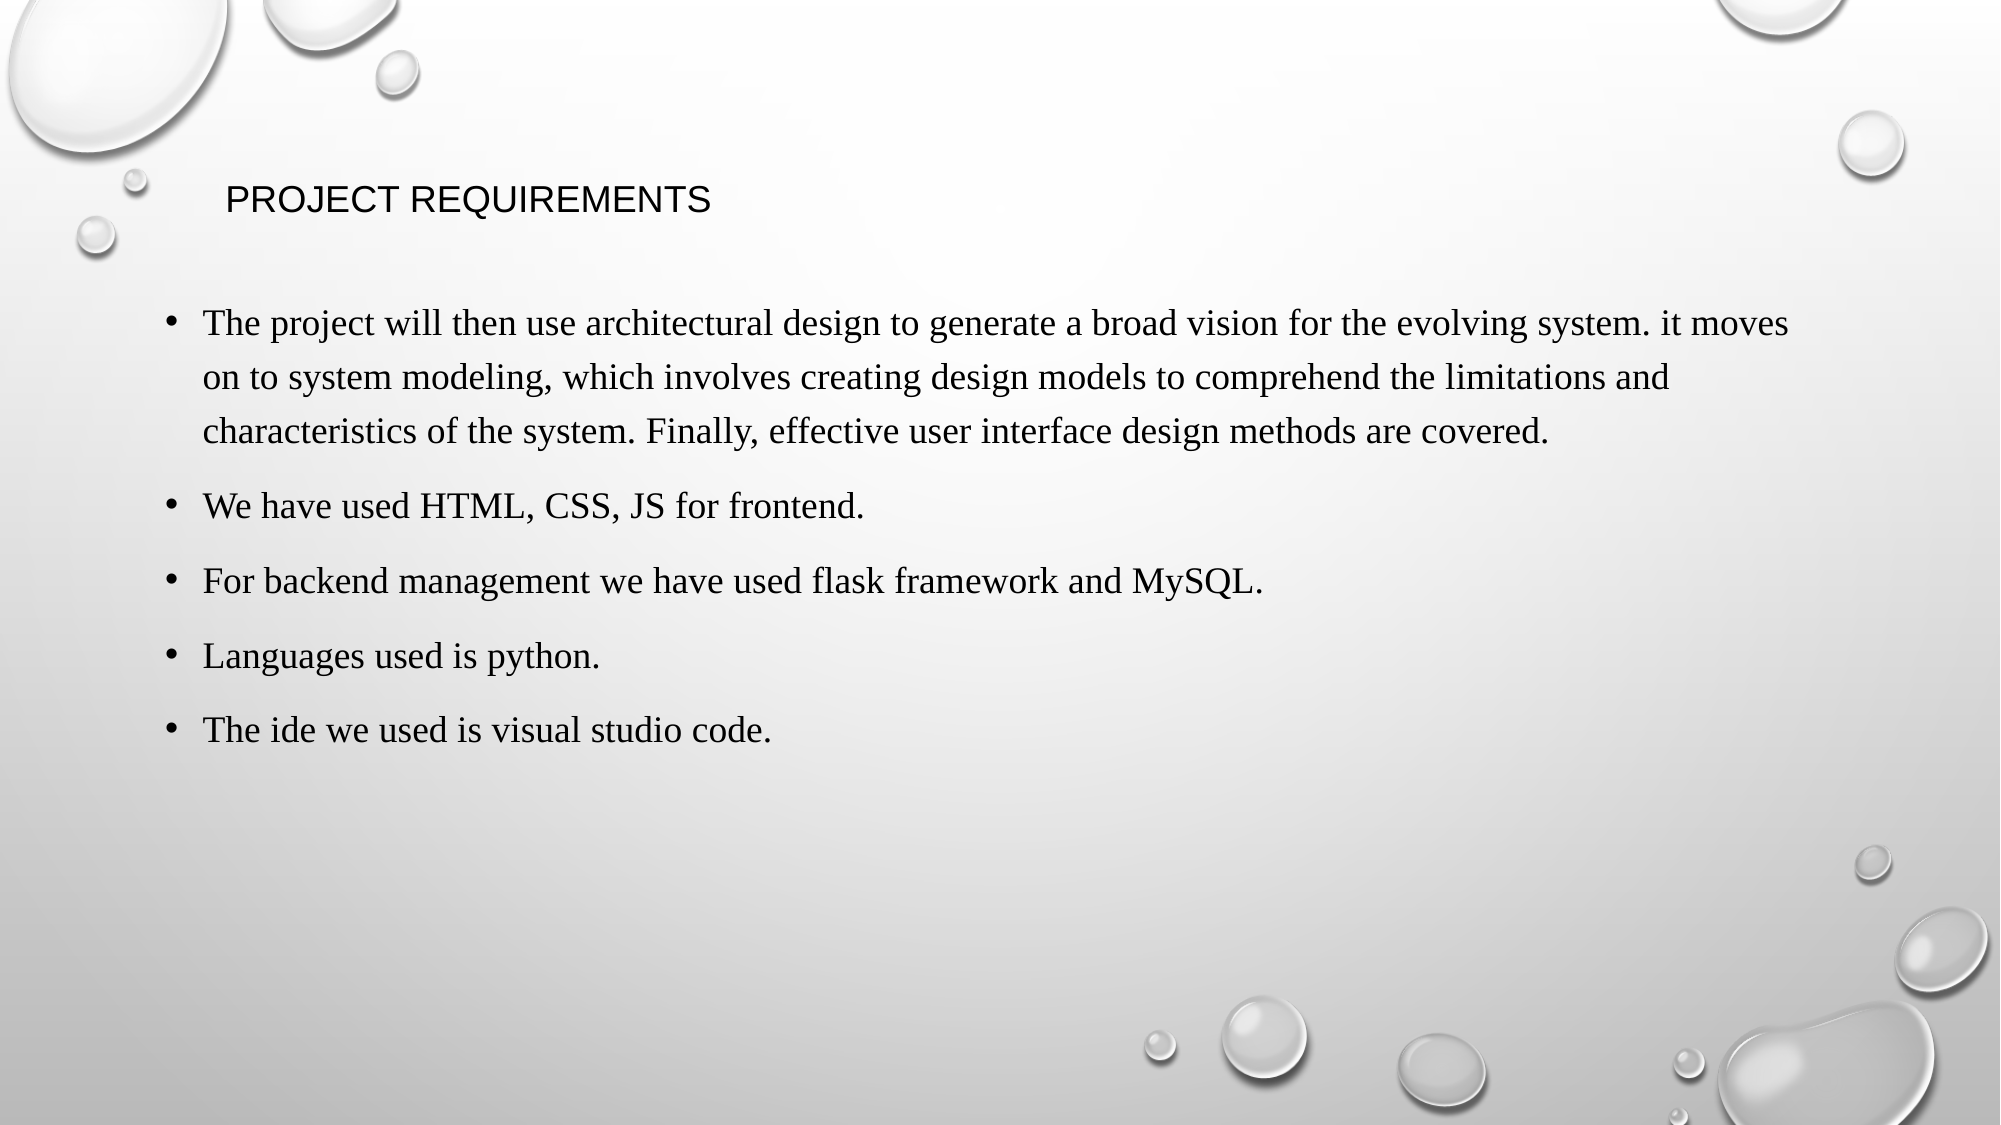

PROJECT REQUIREMENTS
The project will then use architectural design to generate a broad vision for the evolving system. it moves on to system modeling, which involves creating design models to comprehend the limitations and characteristics of the system. Finally, effective user interface design methods are covered.
We have used HTML, CSS, JS for frontend.
For backend management we have used flask framework and MySQL.
Languages used is python.
The ide we used is visual studio code.